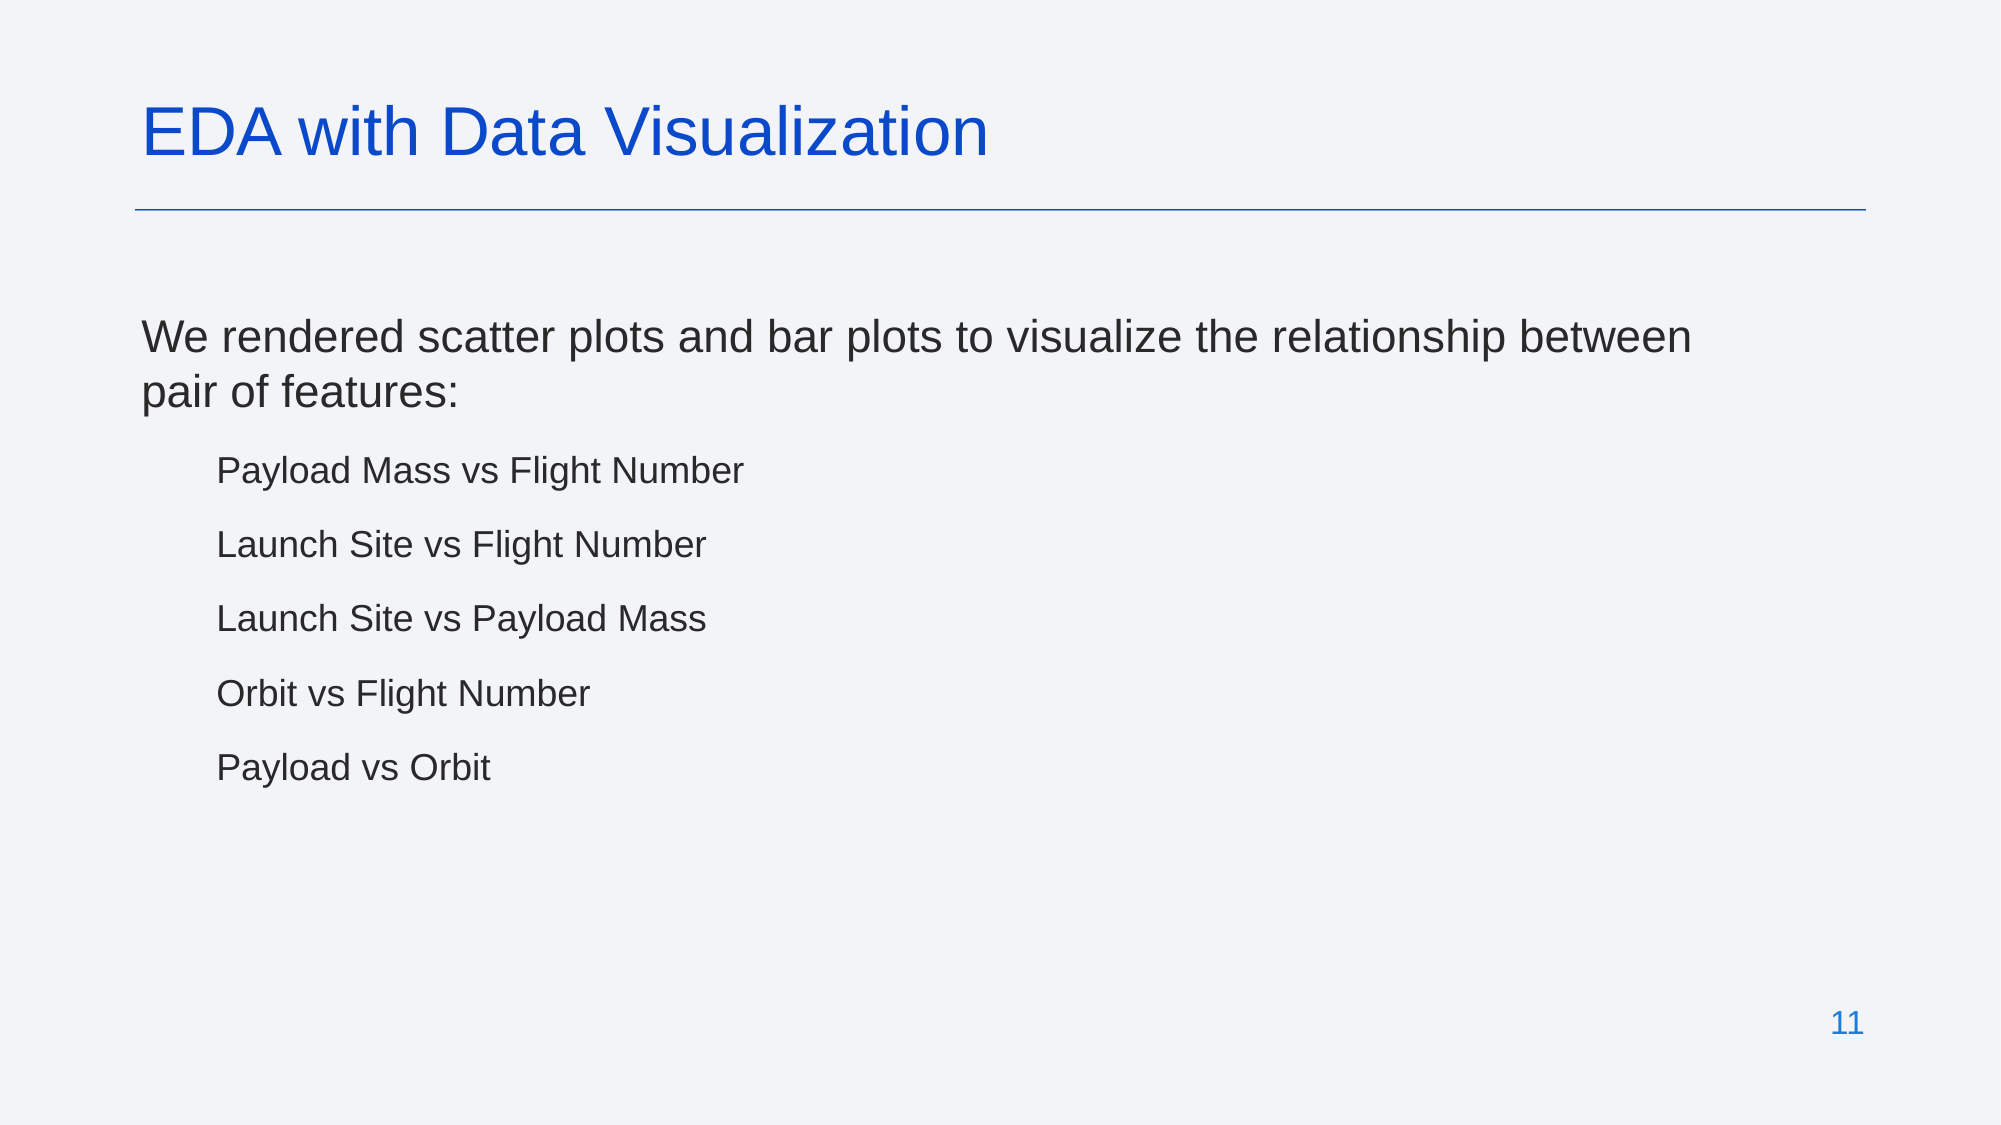

EDA with Data Visualization
We rendered scatter plots and bar plots to visualize the relationship between pair of features:
Payload Mass vs Flight Number
Launch Site vs Flight Number
Launch Site vs Payload Mass
Orbit vs Flight Number
Payload vs Orbit

11